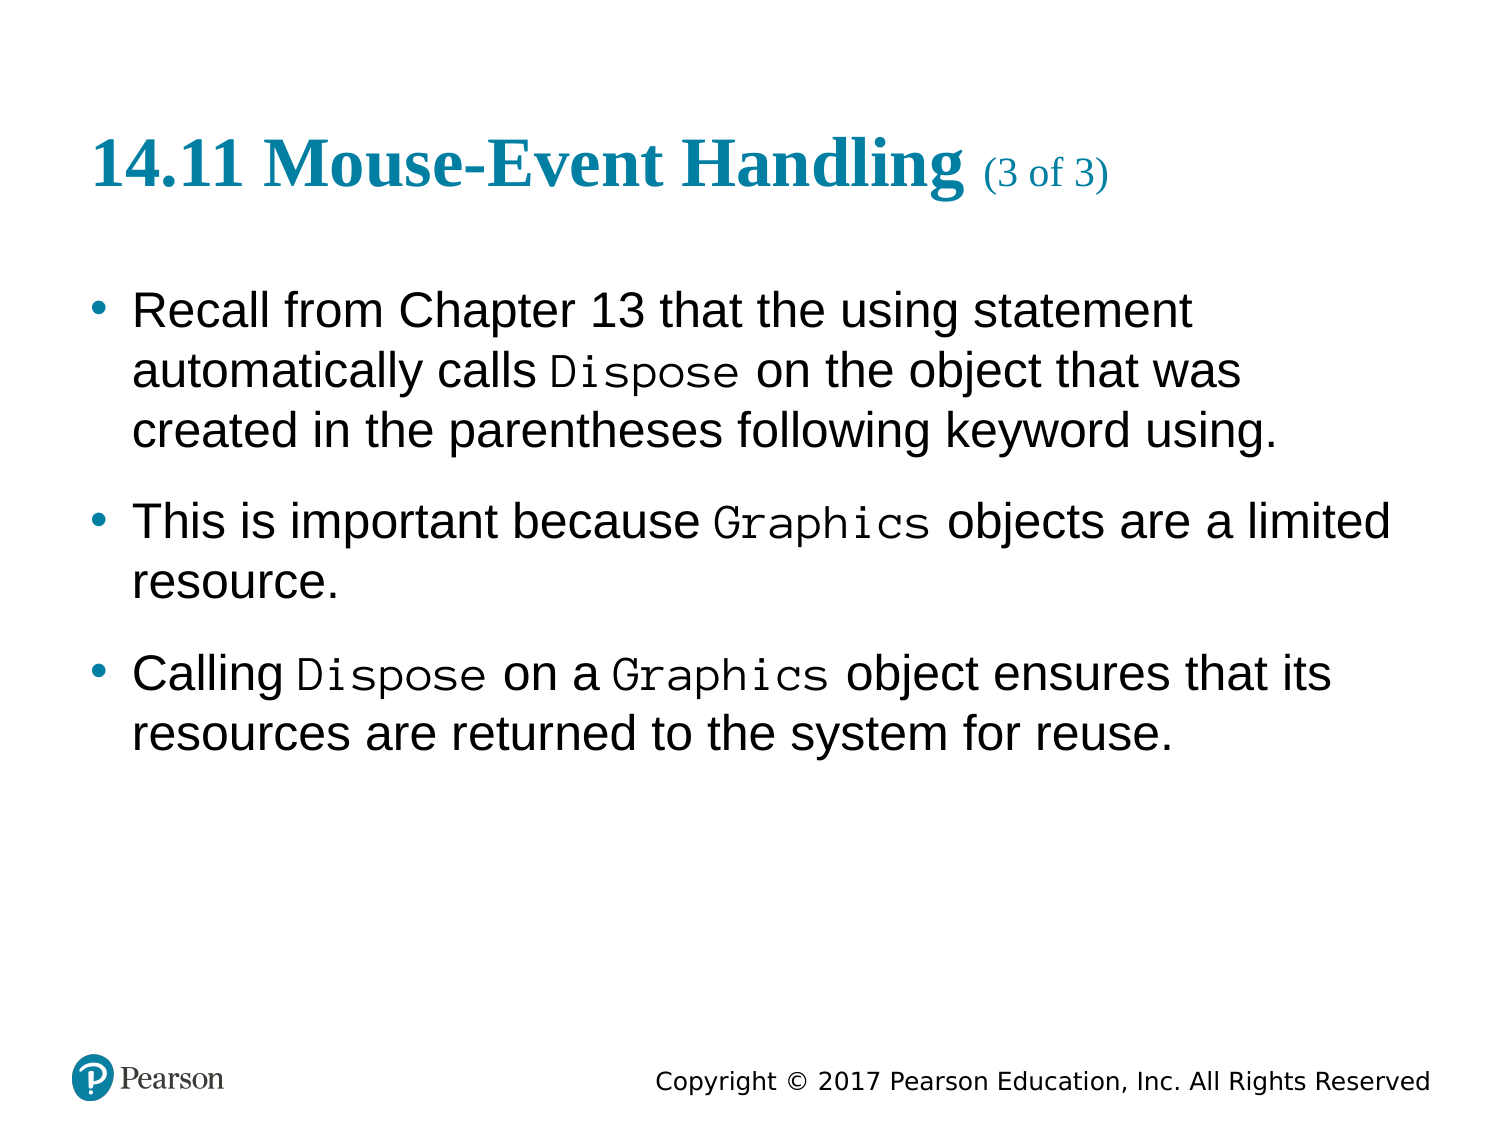

# 14.11 Mouse-Event Handling (3 of 3)
Recall from Chapter 13 that the using statement automatically calls Dispose on the object that was created in the parentheses following keyword using.
This is important because Graphics objects are a limited resource.
Calling Dispose on a Graphics object ensures that its resources are returned to the system for reuse.